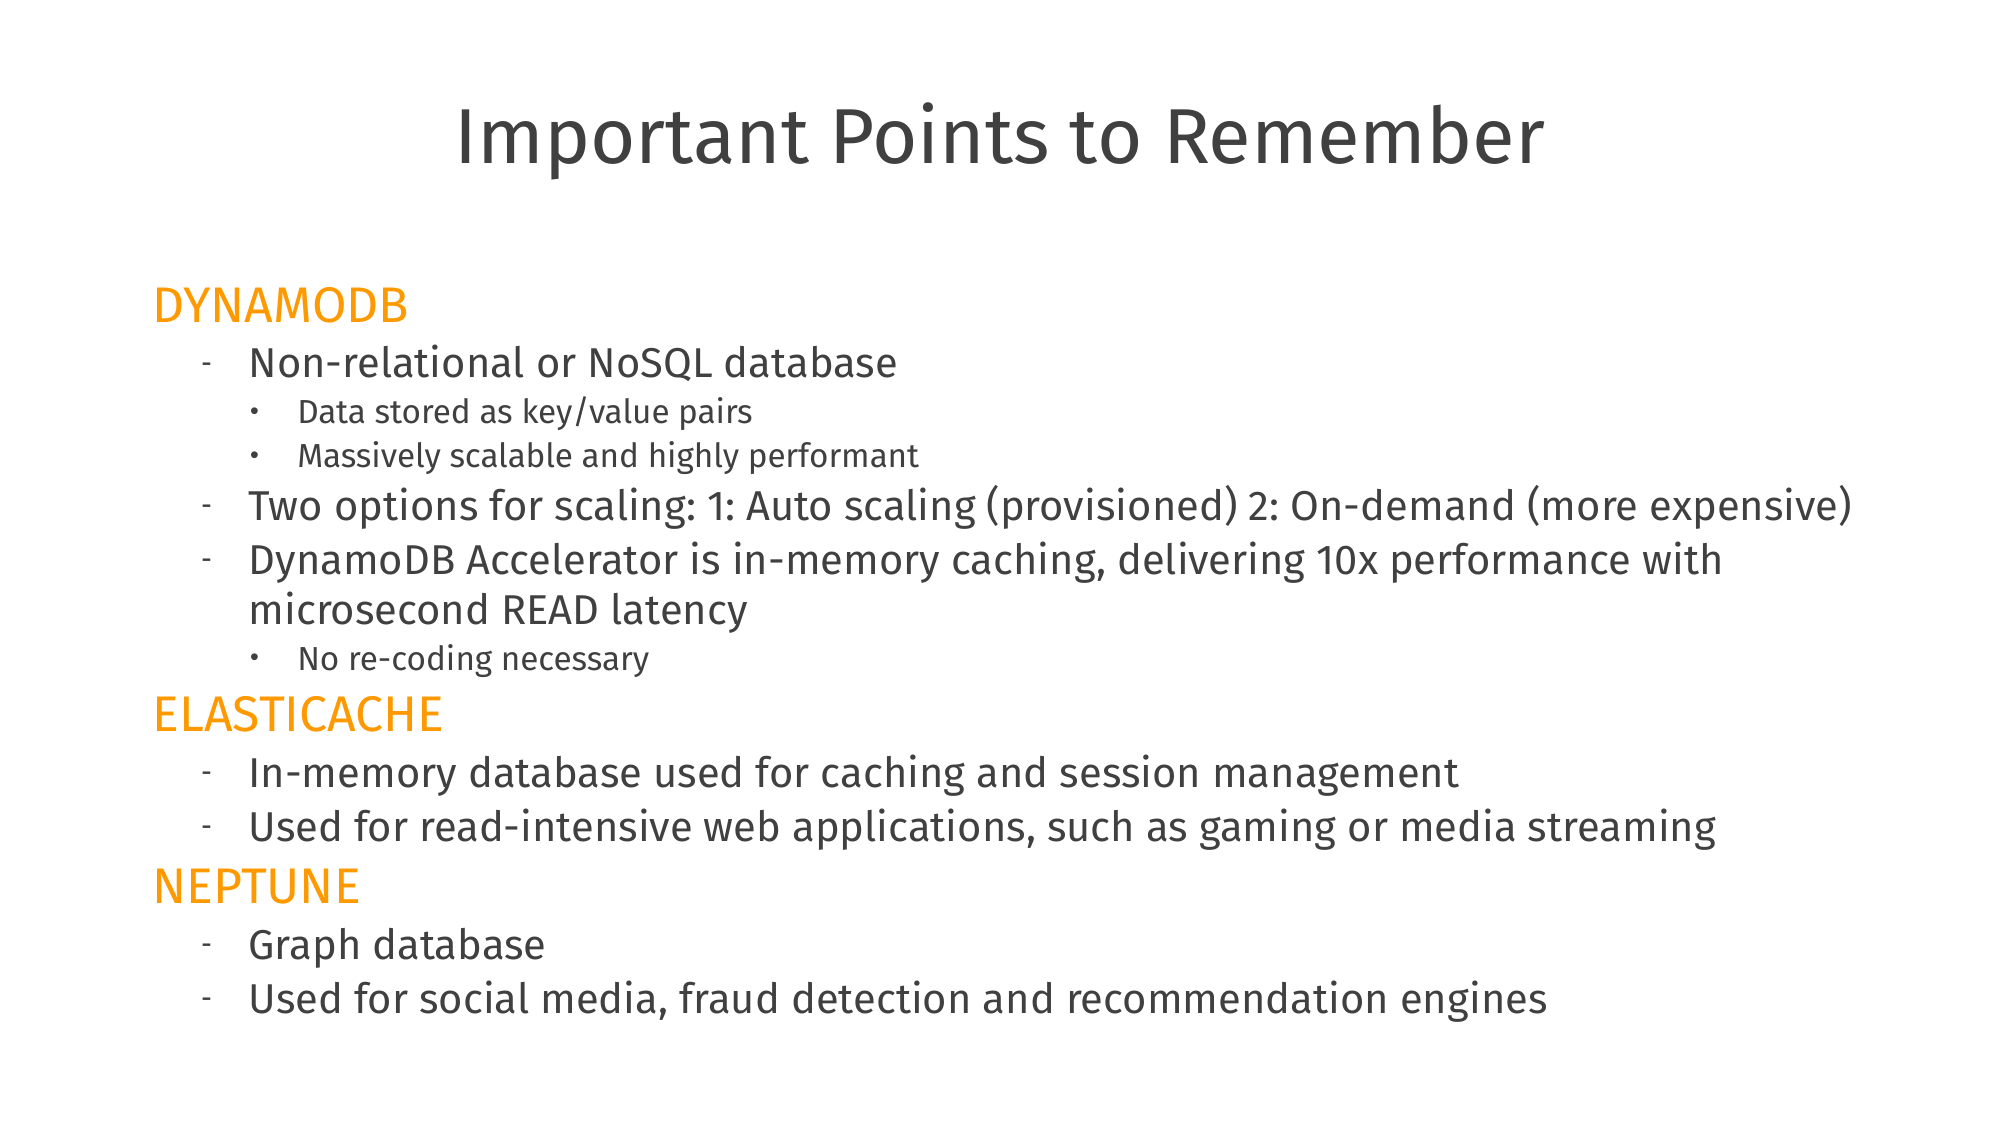

# Important Points to Remember
DYNAMODB
Non-relational or NoSQL database
Data stored as key/value pairs
Massively scalable and highly performant
Two options for scaling: 1: Auto scaling (provisioned) 2: On-demand (more expensive)
DynamoDB Accelerator is in-memory caching, delivering 10x performance with microsecond READ latency
No re-coding necessary
ELASTICACHE
In-memory database used for caching and session management
Used for read-intensive web applications, such as gaming or media streaming
NEPTUNE
Graph database
Used for social media, fraud detection and recommendation engines